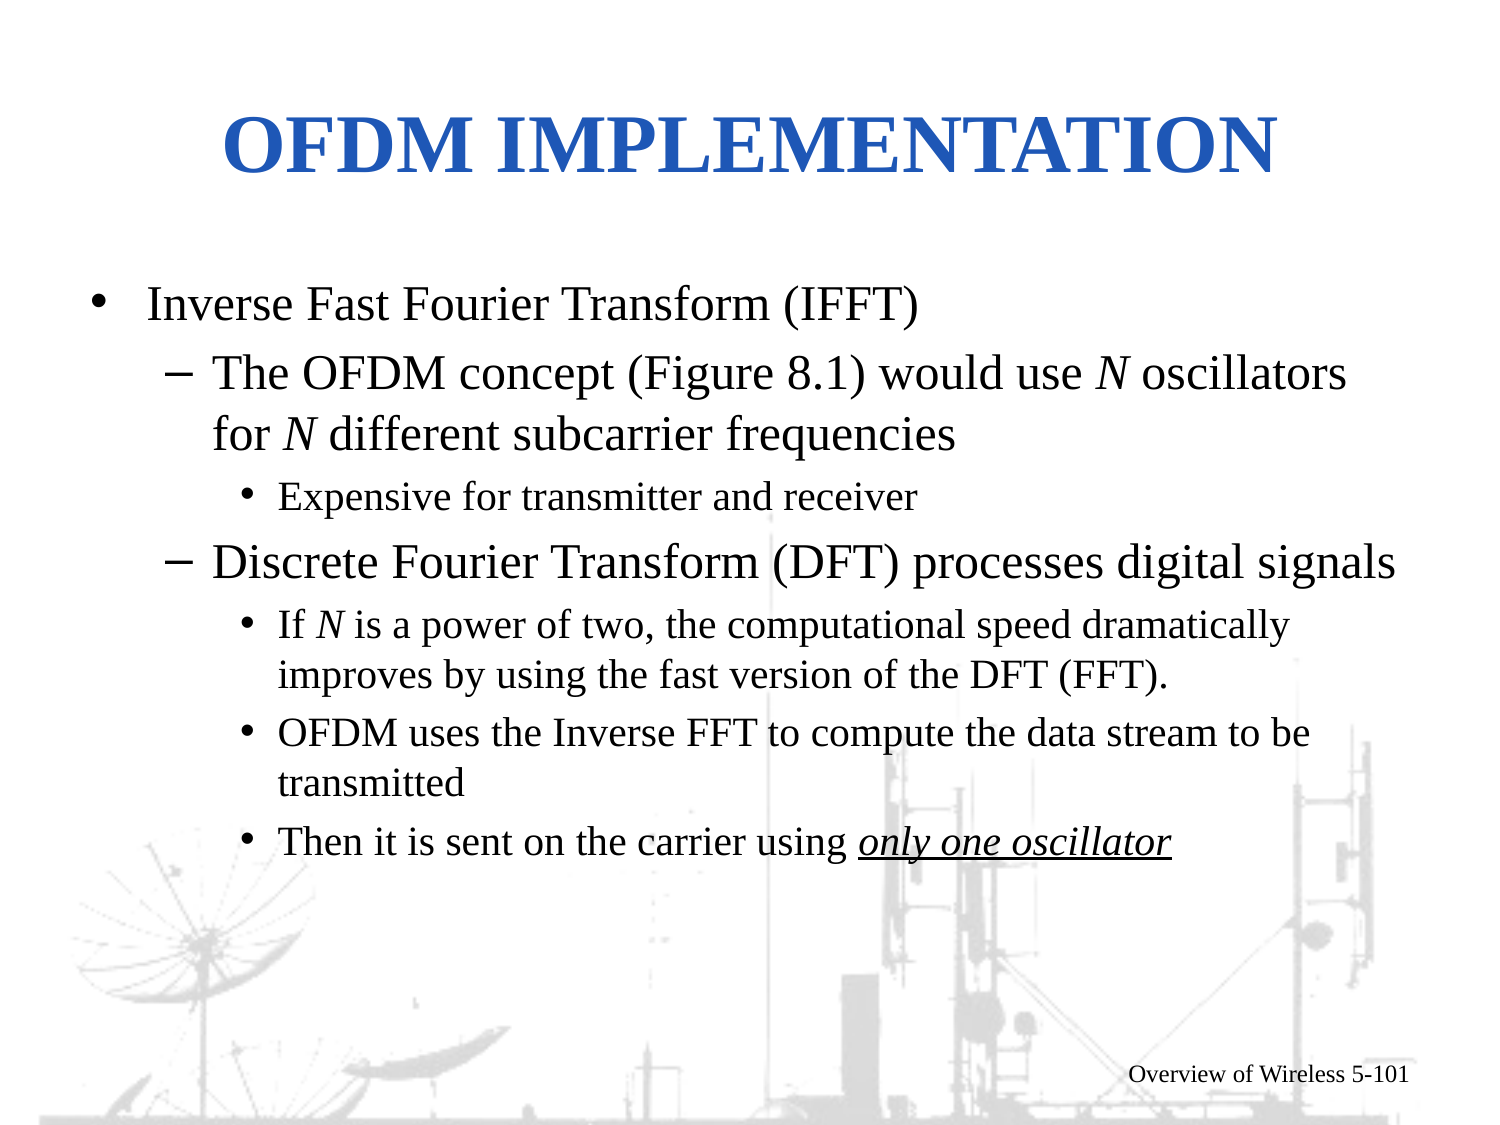

# OFDM Implementation
Inverse Fast Fourier Transform (IFFT)
The OFDM concept (Figure 8.1) would use N oscillators for N different subcarrier frequencies
Expensive for transmitter and receiver
Discrete Fourier Transform (DFT) processes digital signals
If N is a power of two, the computational speed dramatically improves by using the fast version of the DFT (FFT).
OFDM uses the Inverse FFT to compute the data stream to be transmitted
Then it is sent on the carrier using only one oscillator
Overview of Wireless 5-101